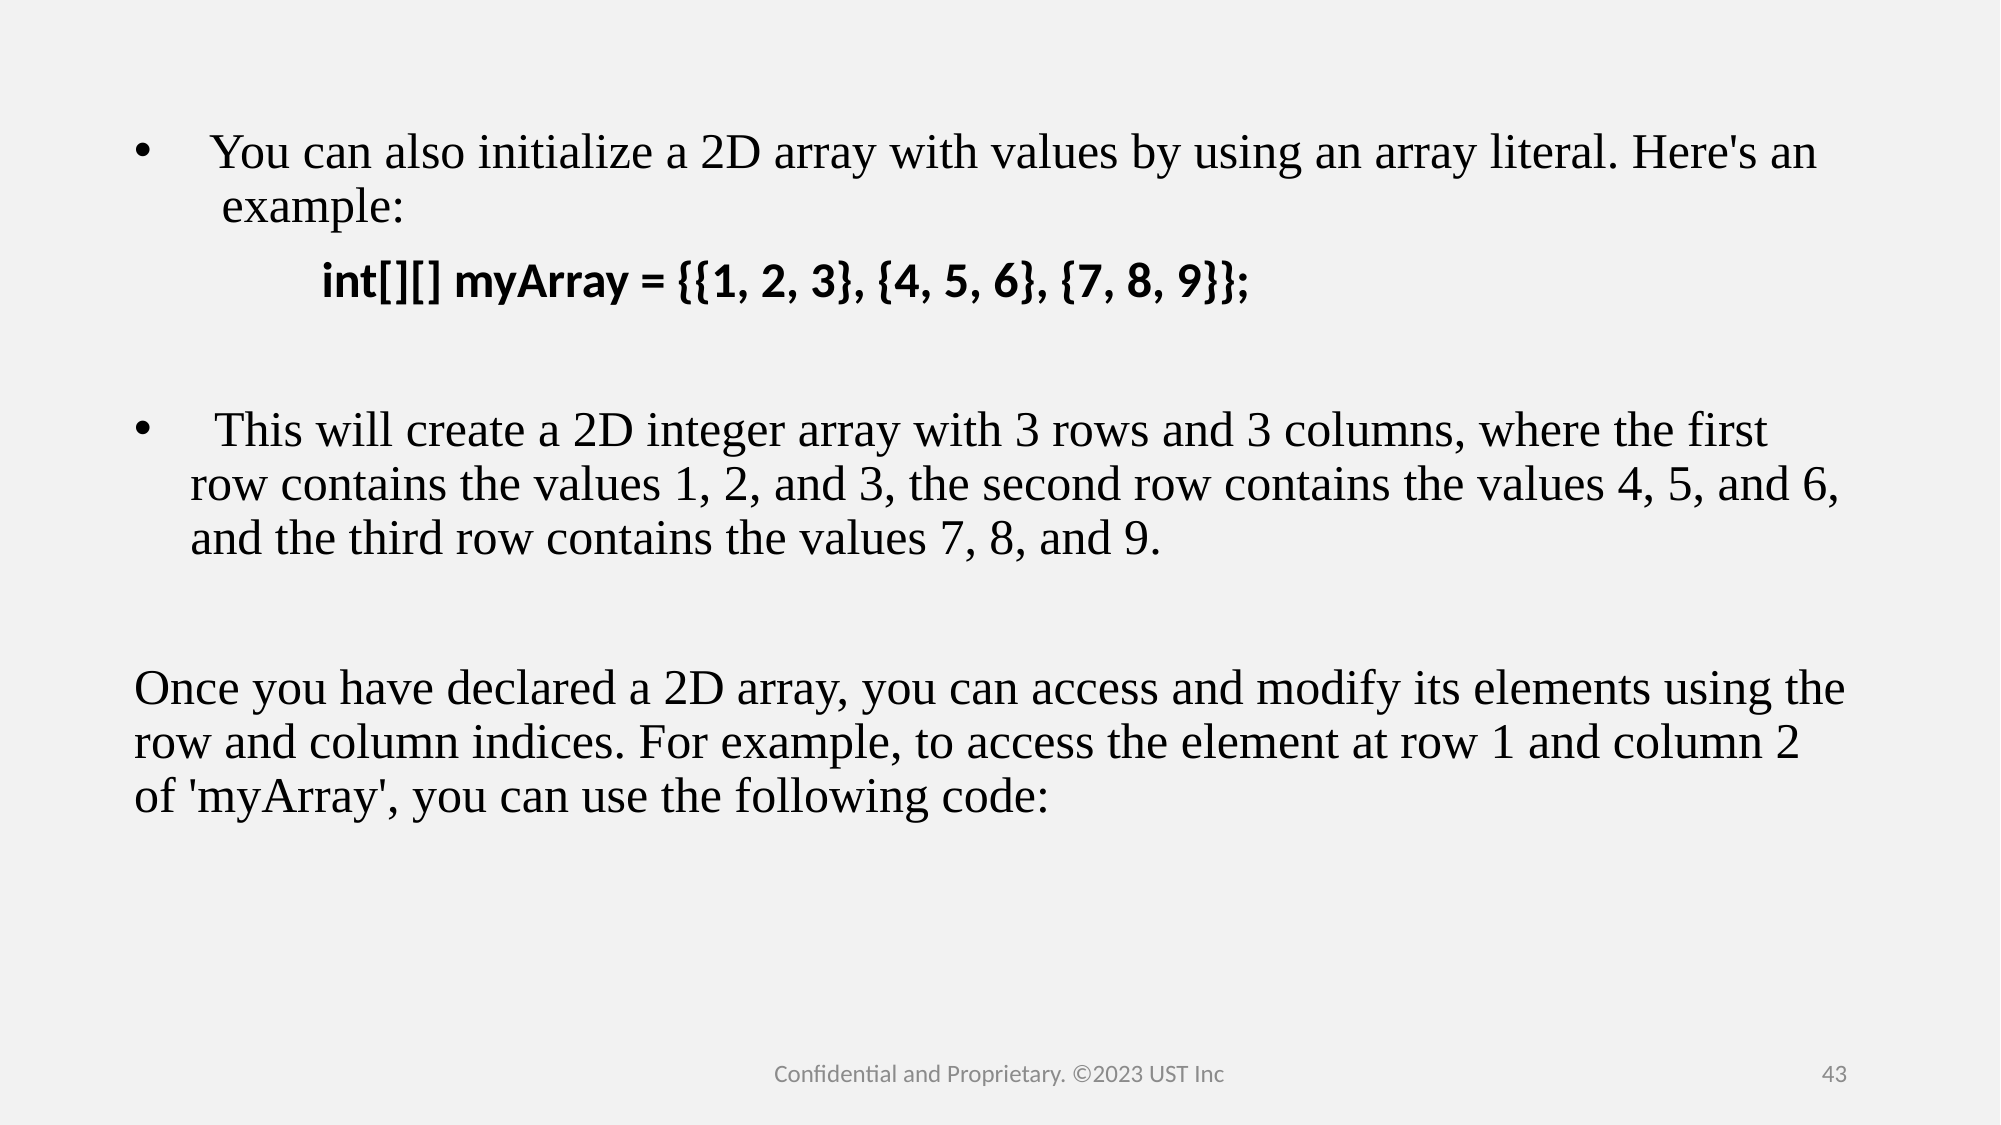

You can also initialize a 2D array with values by using an array literal. Here's an   example:
               int[][] myArray = {{1, 2, 3}, {4, 5, 6}, {7, 8, 9}};

  This will create a 2D integer array with 3 rows and 3 columns, where the first row contains the values 1, 2, and 3, the second row contains the values 4, 5, and 6, and the third row contains the values 7, 8, and 9.

Once you have declared a 2D array, you can access and modify its elements using the row and column indices. For example, to access the element at row 1 and column 2 of 'myArray', you can use the following code:

Confidential and Proprietary. ©2023 UST Inc
43